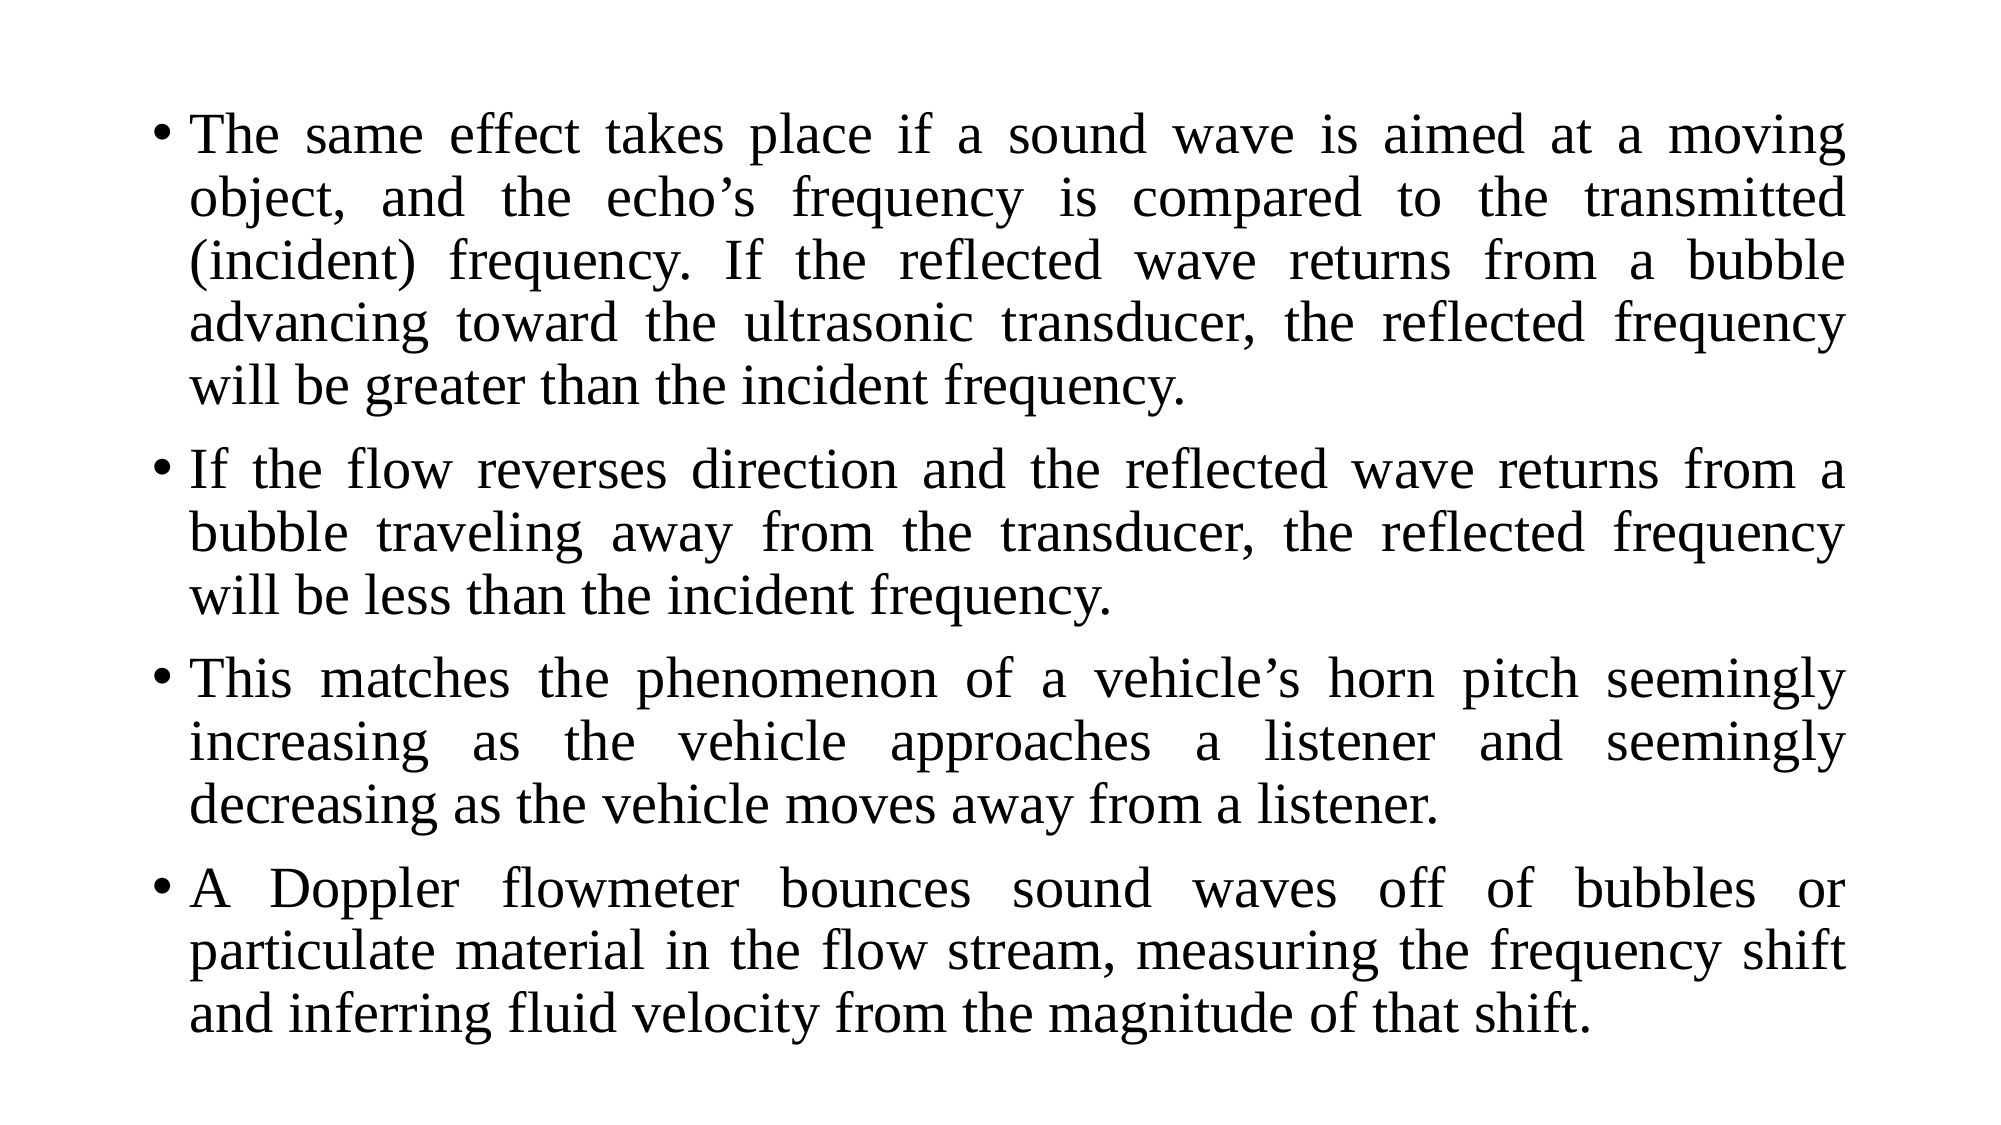

The same effect takes place if a sound wave is aimed at a moving object, and the echo’s frequency is compared to the transmitted (incident) frequency. If the reflected wave returns from a bubble advancing toward the ultrasonic transducer, the reflected frequency will be greater than the incident frequency.
If the flow reverses direction and the reflected wave returns from a bubble traveling away from the transducer, the reflected frequency will be less than the incident frequency.
This matches the phenomenon of a vehicle’s horn pitch seemingly increasing as the vehicle approaches a listener and seemingly decreasing as the vehicle moves away from a listener.
A Doppler flowmeter bounces sound waves off of bubbles or particulate material in the flow stream, measuring the frequency shift and inferring fluid velocity from the magnitude of that shift.